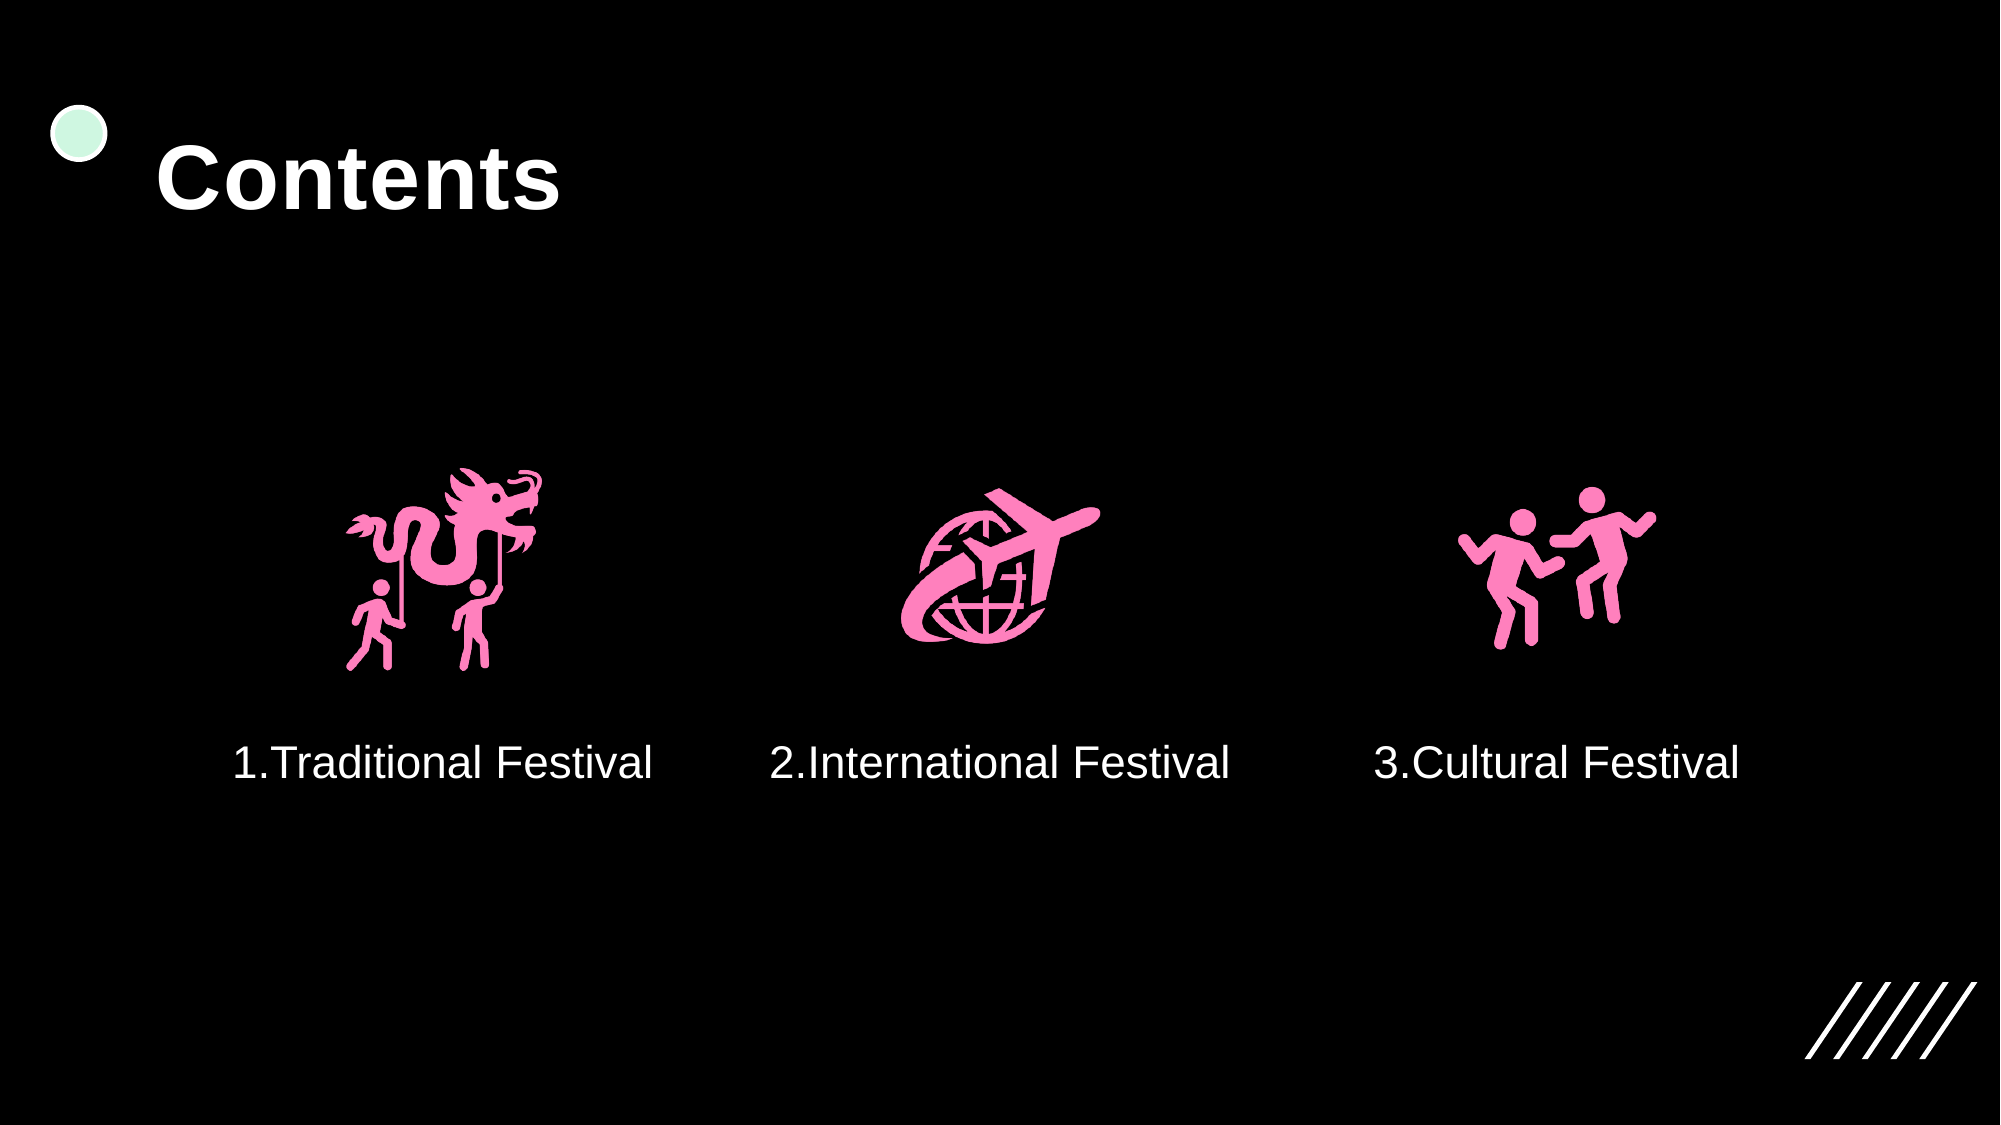

# Contents
1.Traditional Festival
2.International Festival
3.Cultural Festival